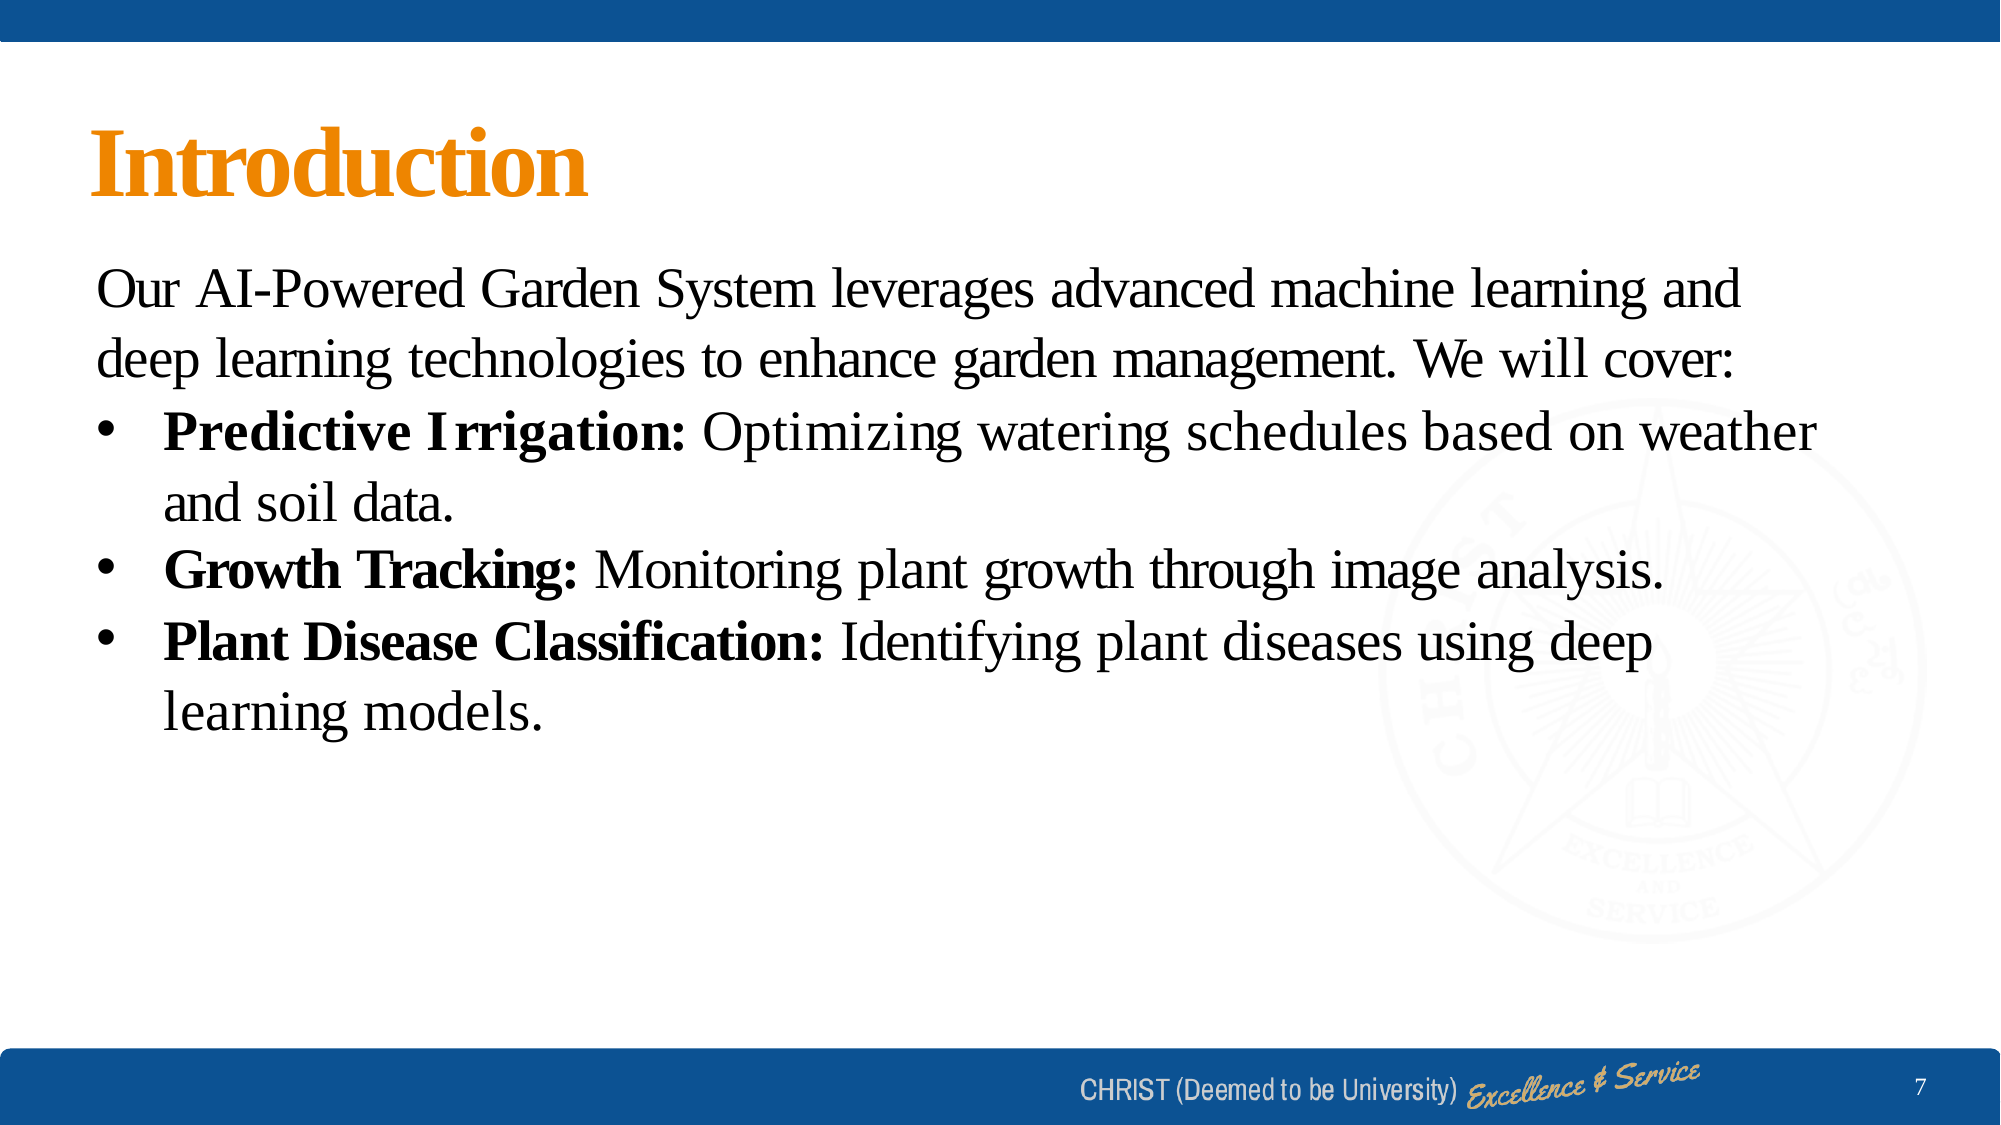

# Introduction
Our AI-Powered Garden System leverages advanced machine learning and  deep learning technologies to enhance garden management. We will cover:
Predictive Irrigation: Optimizing watering schedules based on weather  and soil data.
Growth Tracking: Monitoring plant growth through image analysis.
Plant Disease Classification: Identifying plant diseases using deep  learning models.
7